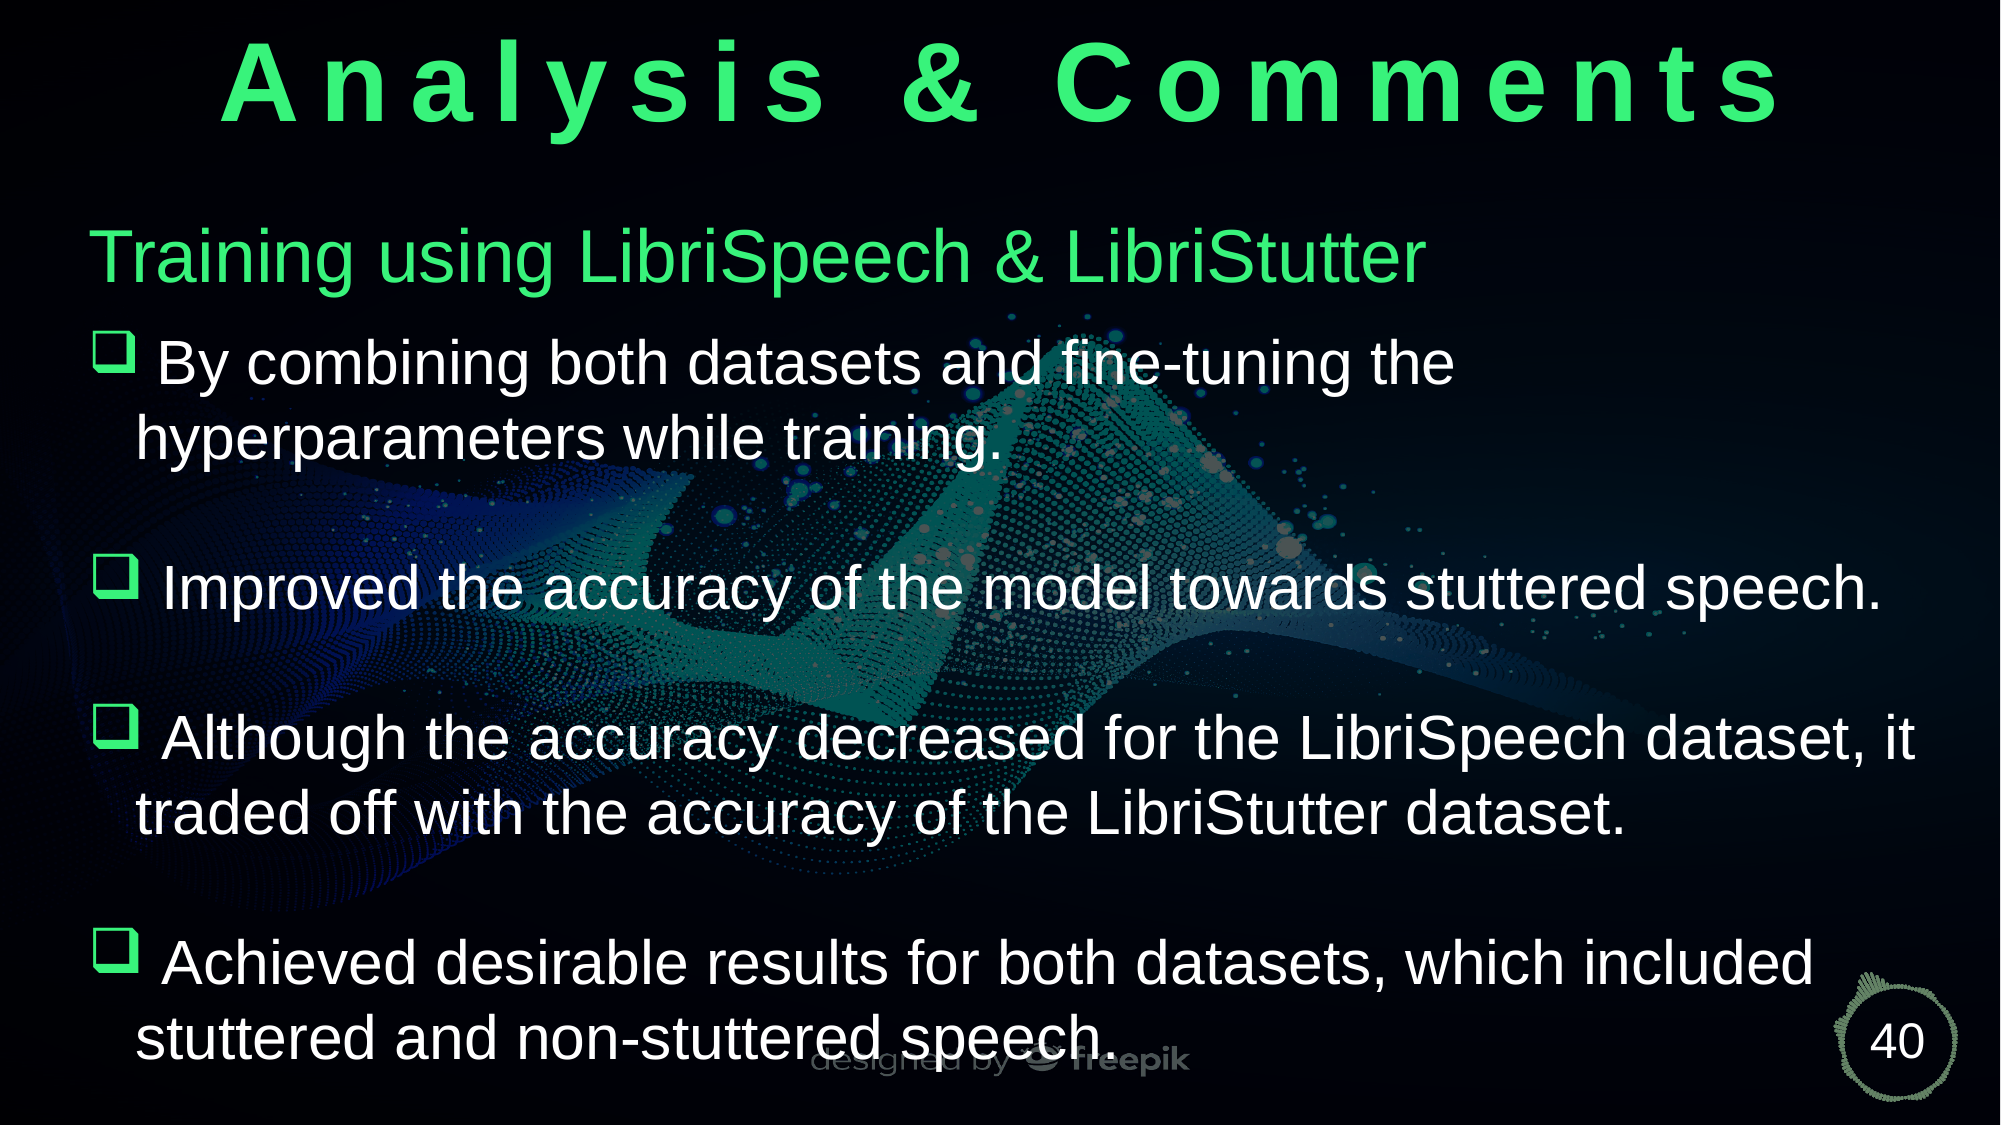

Analysis & Comments
Training using LibriSpeech & LibriStutter
 By combining both datasets and fine-tuning the hyperparameters while training.

 Improved the accuracy of the model towards stuttered speech.

 Although the accuracy decreased for the LibriSpeech dataset, it traded off with the accuracy of the LibriStutter dataset.

 Achieved desirable results for both datasets, which included stuttered and non-stuttered speech.

40